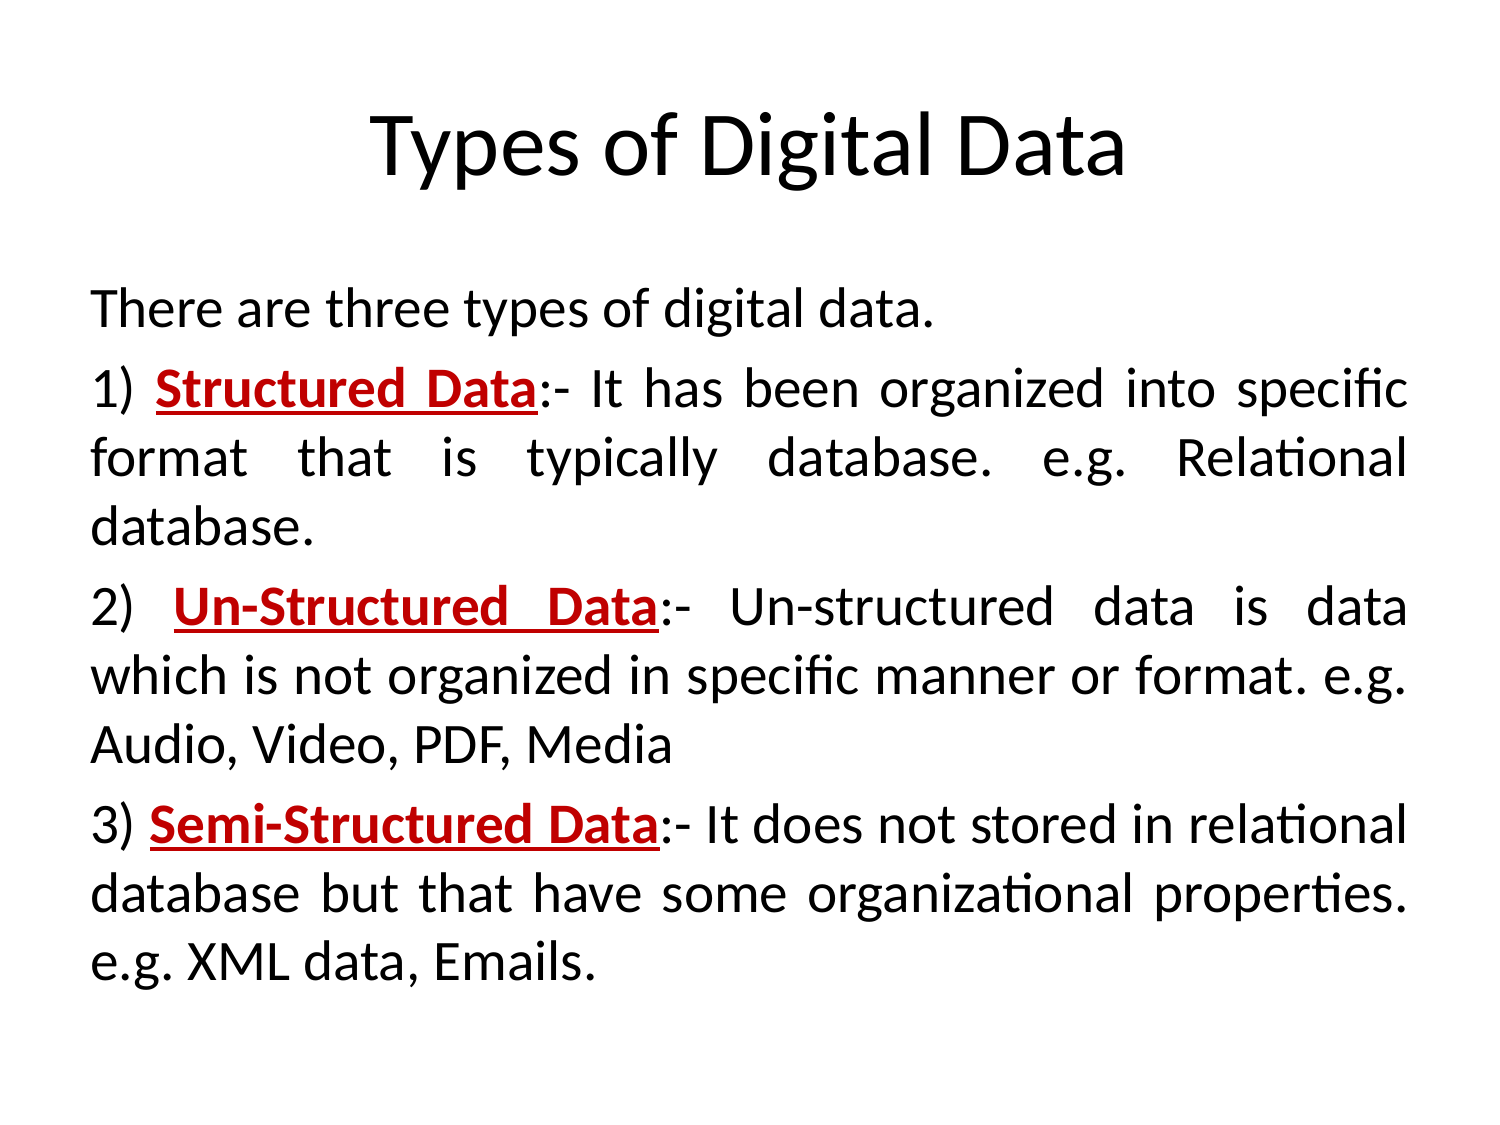

# Types of Digital Data
There are three types of digital data.
1) Structured Data:- It has been organized into specific format that is typically database. e.g. Relational database.
2) Un-Structured Data:- Un-structured data is data which is not organized in specific manner or format. e.g. Audio, Video, PDF, Media
3) Semi-Structured Data:- It does not stored in relational database but that have some organizational properties. e.g. XML data, Emails.